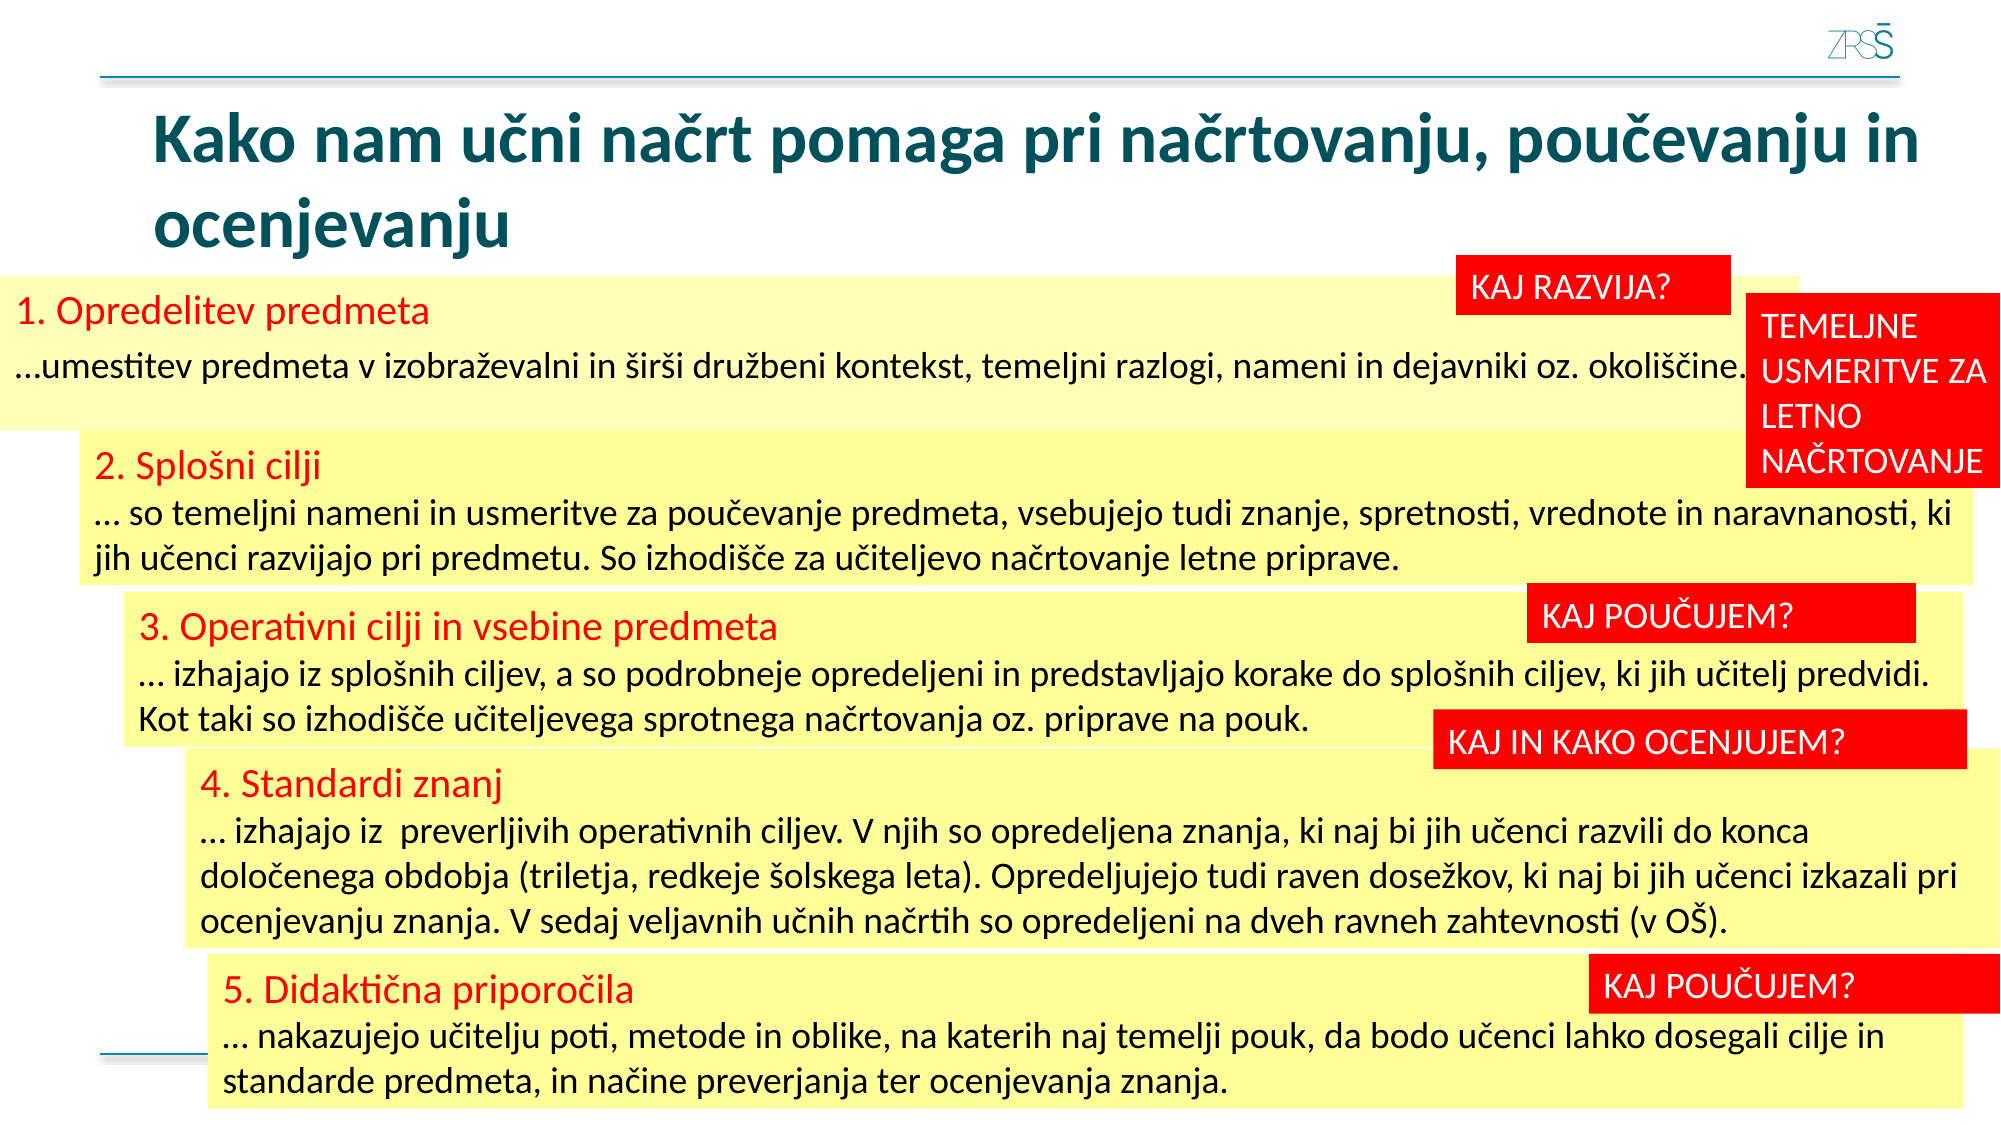

# Kako nam učni načrt pomaga pri načrtovanju, poučevanju in ocenjevanju
KAJ RAZVIJA?
1. Opredelitev predmeta
…umestitev predmeta v izobraževalni in širši družbeni kontekst, temeljni razlogi, nameni in dejavniki oz. okoliščine.

TEMELJNE USMERITVE ZA LETNO NAČRTOVANJE
2. Splošni cilji
… so temeljni nameni in usmeritve za poučevanje predmeta, vsebujejo tudi znanje, spretnosti, vrednote in naravnanosti, ki jih učenci razvijajo pri predmetu. So izhodišče za učiteljevo načrtovanje letne priprave.
KAJ POUČUJEM?
3. Operativni cilji in vsebine predmeta
… izhajajo iz splošnih ciljev, a so podrobneje opredeljeni in predstavljajo korake do splošnih ciljev, ki jih učitelj predvidi. Kot taki so izhodišče učiteljevega sprotnega načrtovanja oz. priprave na pouk.
KAJ IN KAKO OCENJUJEM?
4. Standardi znanj
… izhajajo iz  preverljivih operativnih ciljev. V njih so opredeljena znanja, ki naj bi jih učenci razvili do konca določenega obdobja (triletja, redkeje šolskega leta). Opredeljujejo tudi raven dosežkov, ki naj bi jih učenci izkazali pri ocenjevanju znanja. V sedaj veljavnih učnih načrtih so opredeljeni na dveh ravneh zahtevnosti (v OŠ).
5. Didaktična priporočila
… nakazujejo učitelju poti, metode in oblike, na katerih naj temelji pouk, da bodo učenci lahko dosegali cilje in standarde predmeta, in načine preverjanja ter ocenjevanja znanja.
KAJ POUČUJEM?
43